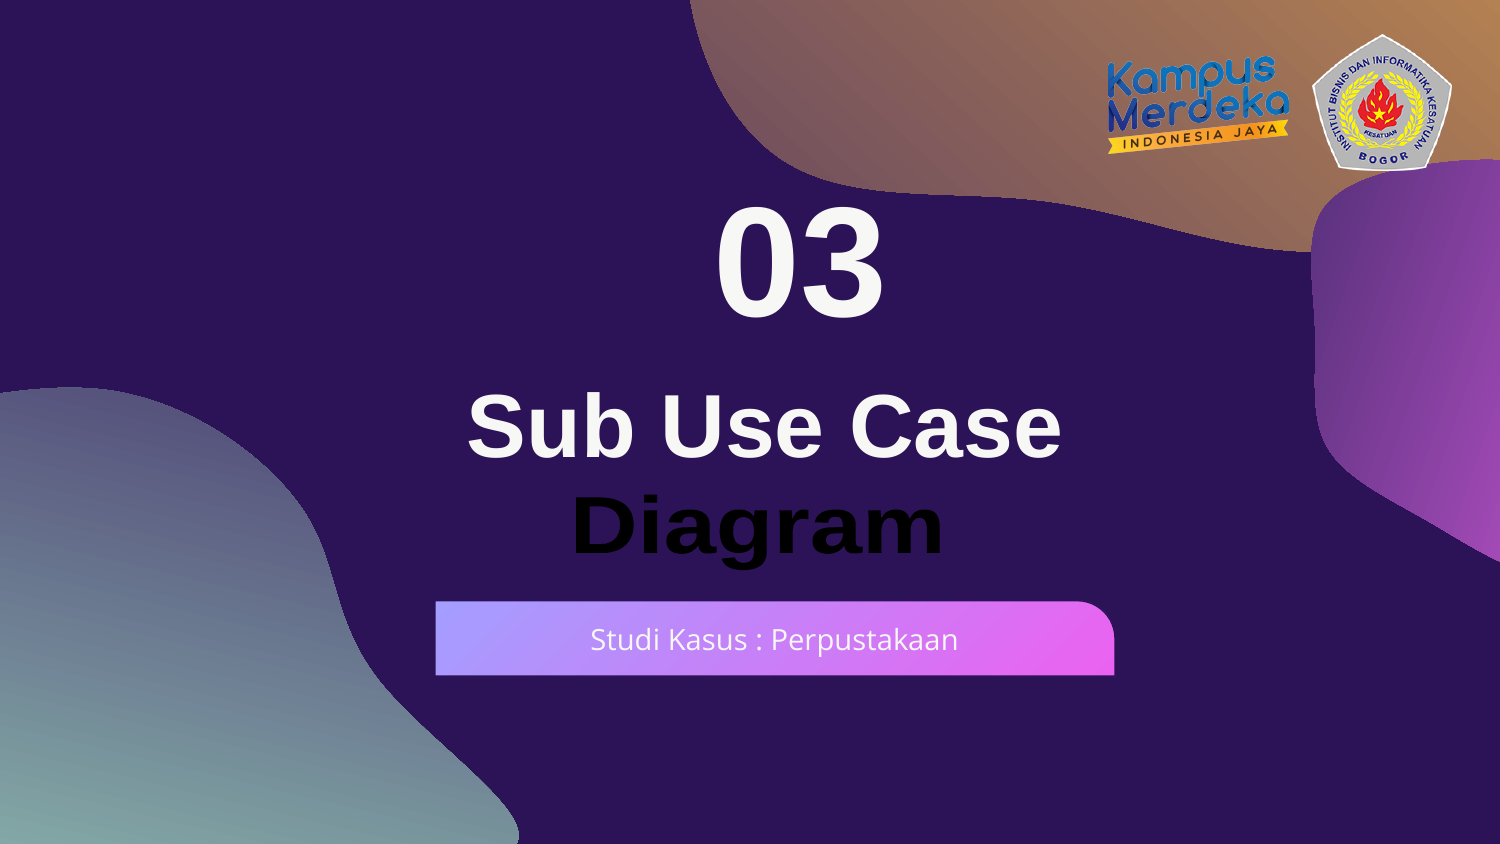

03
# Sub Use Case
Diagram

Studi Kasus : Perpustakaan